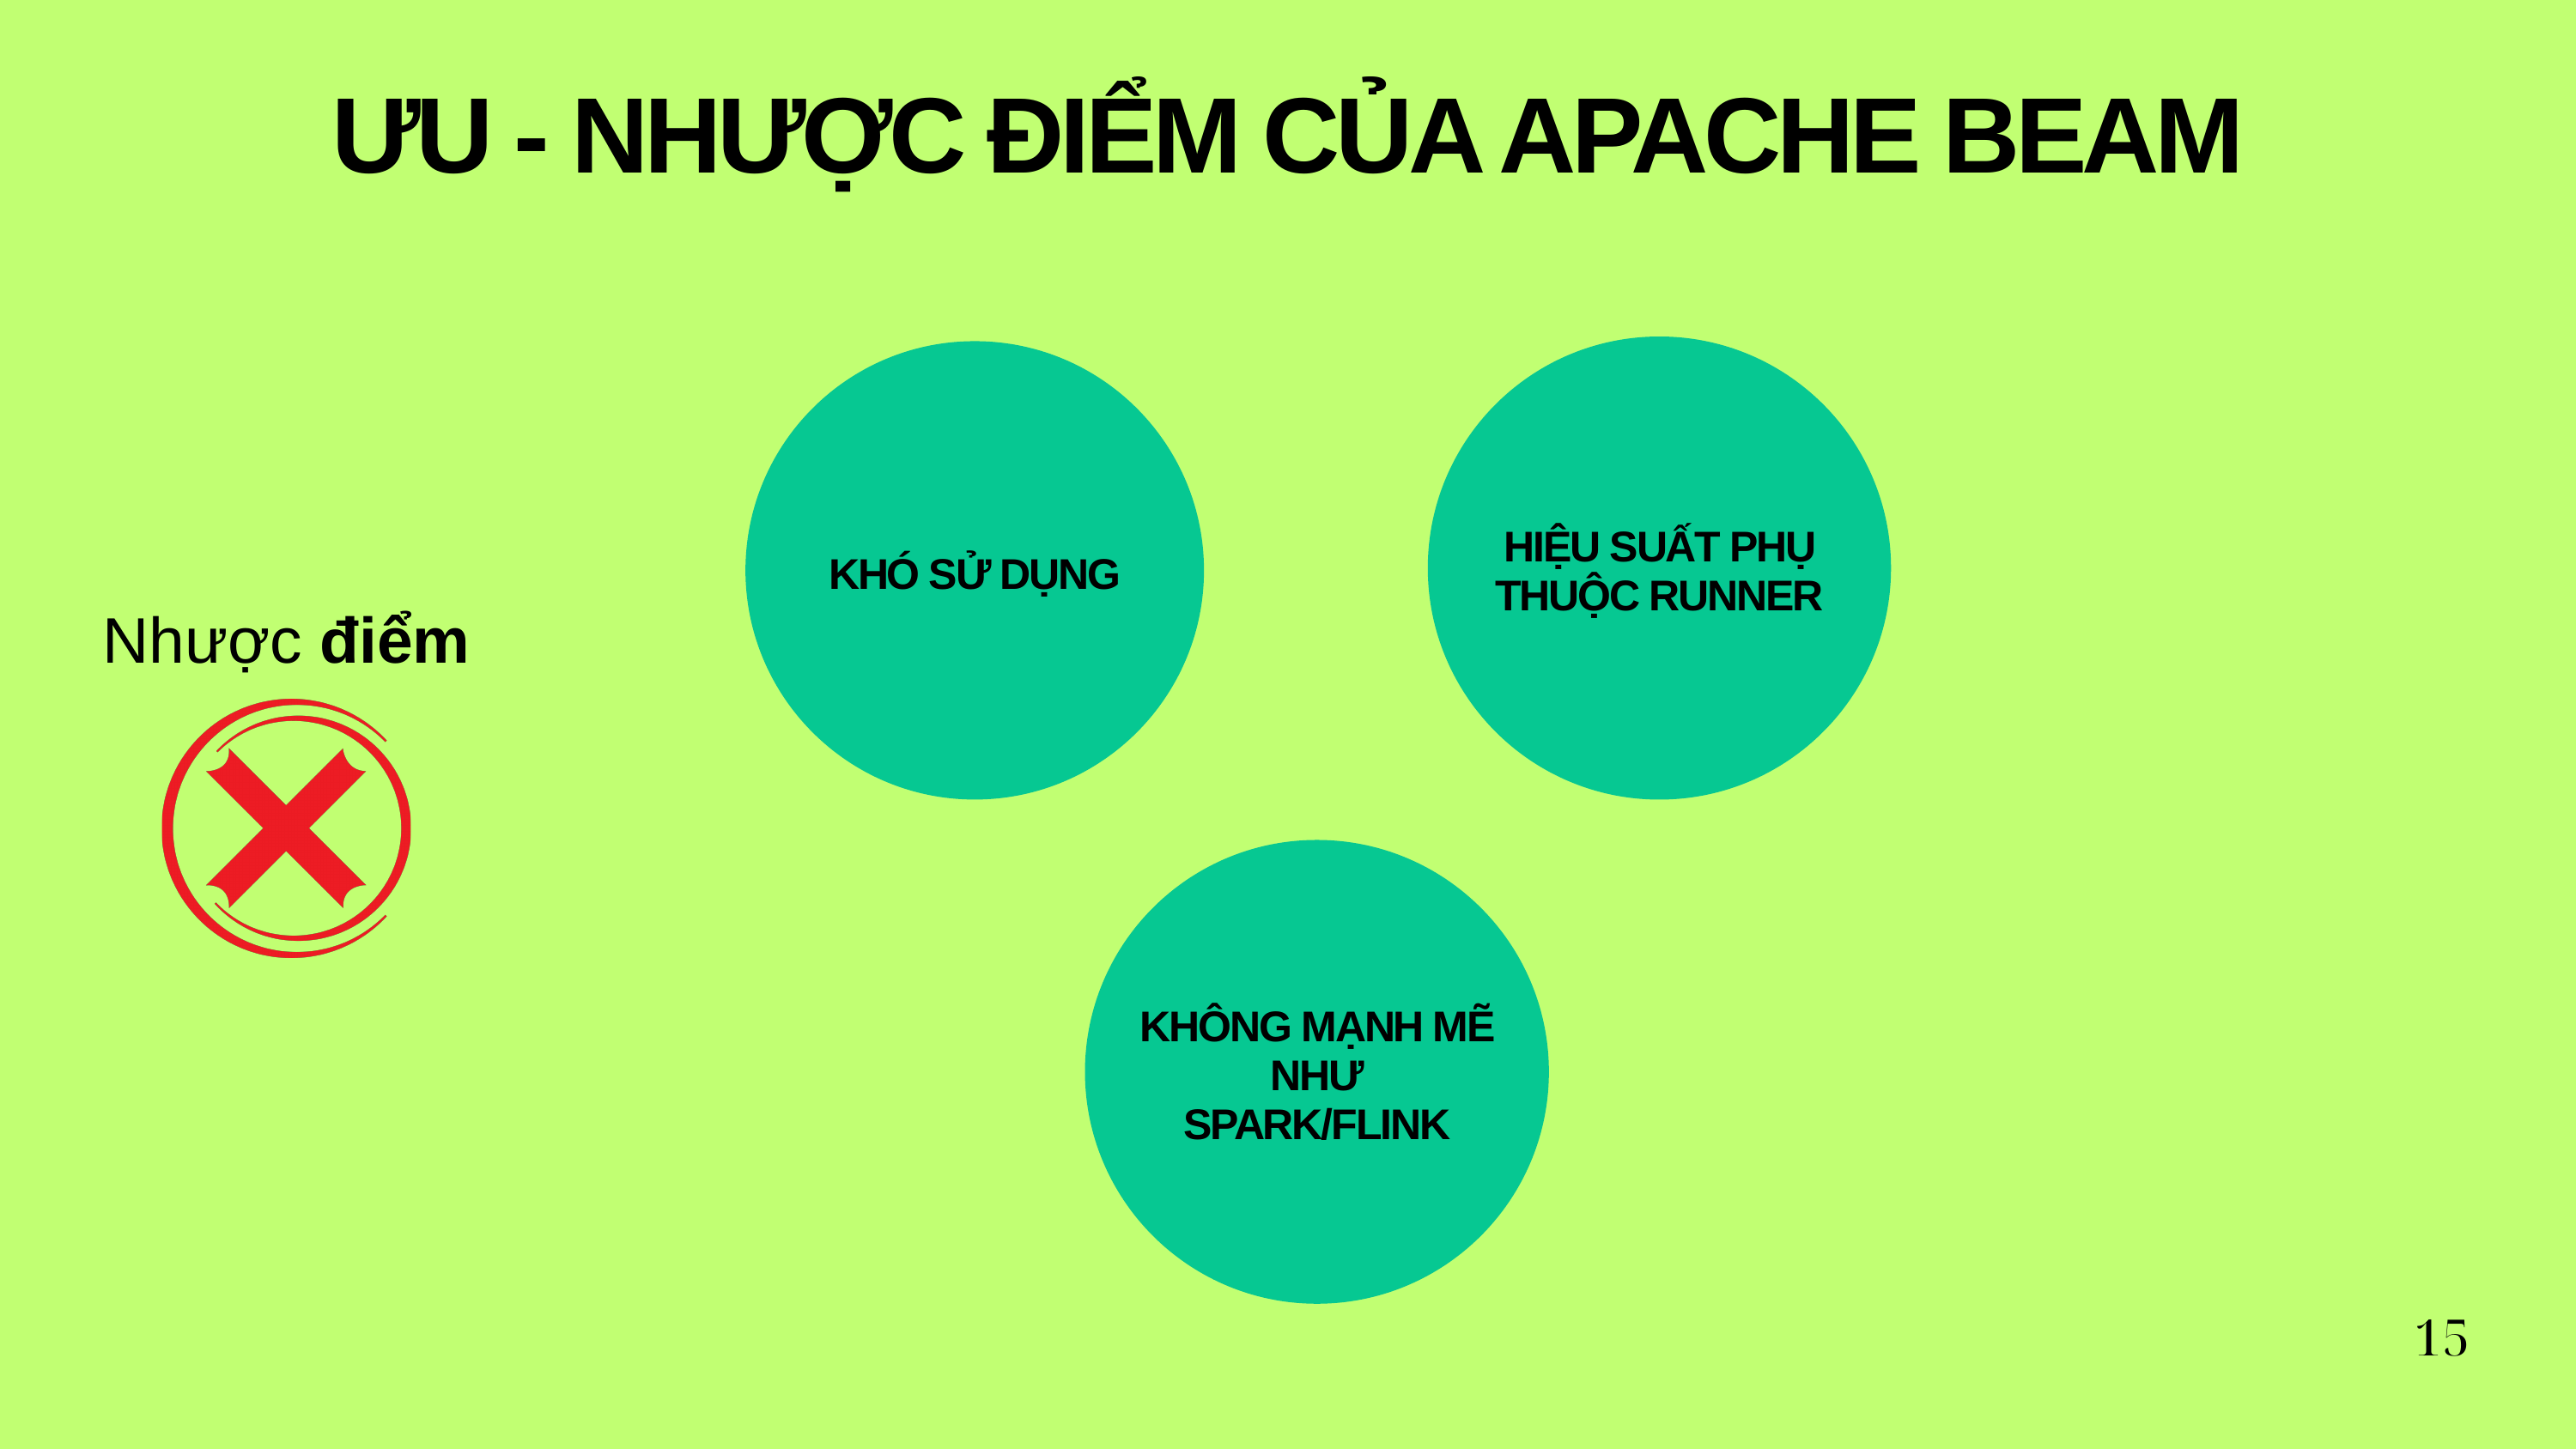

ƯU - NHƯỢC ĐIỂM CỦA APACHE BEAM

HIỆU SUẤT PHỤ THUỘC RUNNER

KHÓ SỬ DỤNG
Nhược điểm

KHÔNG MẠNH MẼ NHƯ SPARK/FLINK
15